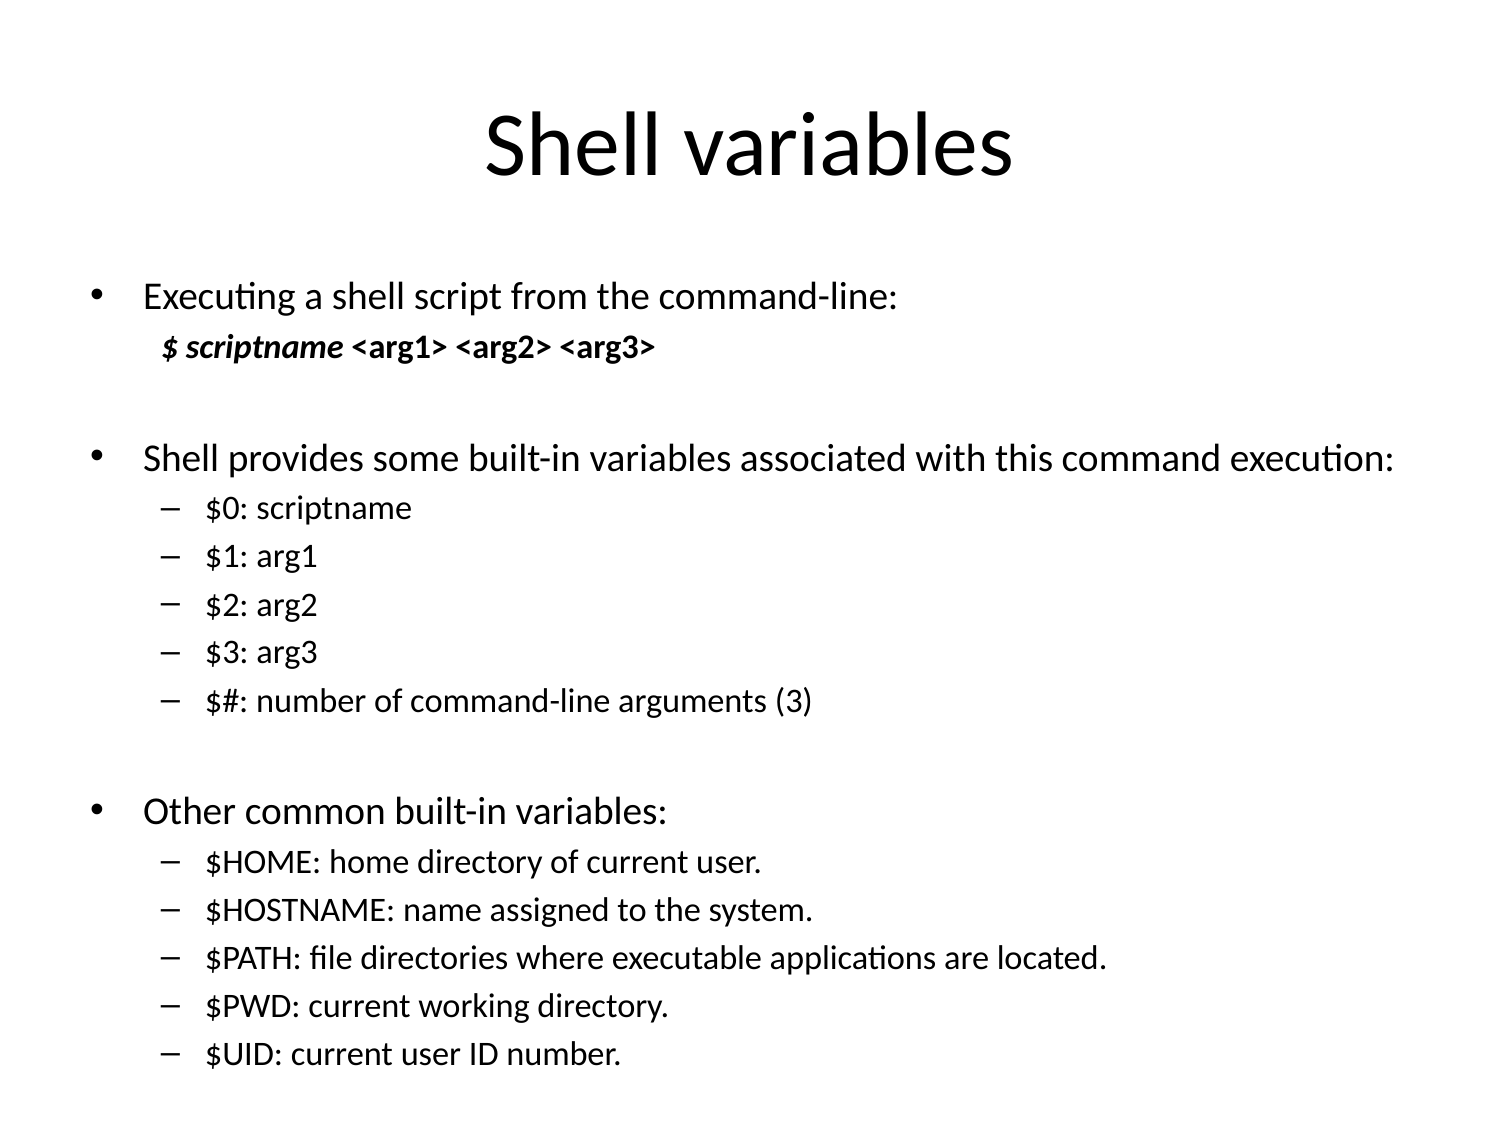

# Shell variables
Executing a shell script from the command-line:
$ scriptname <arg1> <arg2> <arg3>

Shell provides some built-in variables associated with this command execution:
$0: scriptname
$1: arg1
$2: arg2
$3: arg3
$#: number of command-line arguments (3)

Other common built-in variables:
$HOME: home directory of current user.
$HOSTNAME: name assigned to the system.
$PATH: file directories where executable applications are located.
$PWD: current working directory.
$UID: current user ID number.